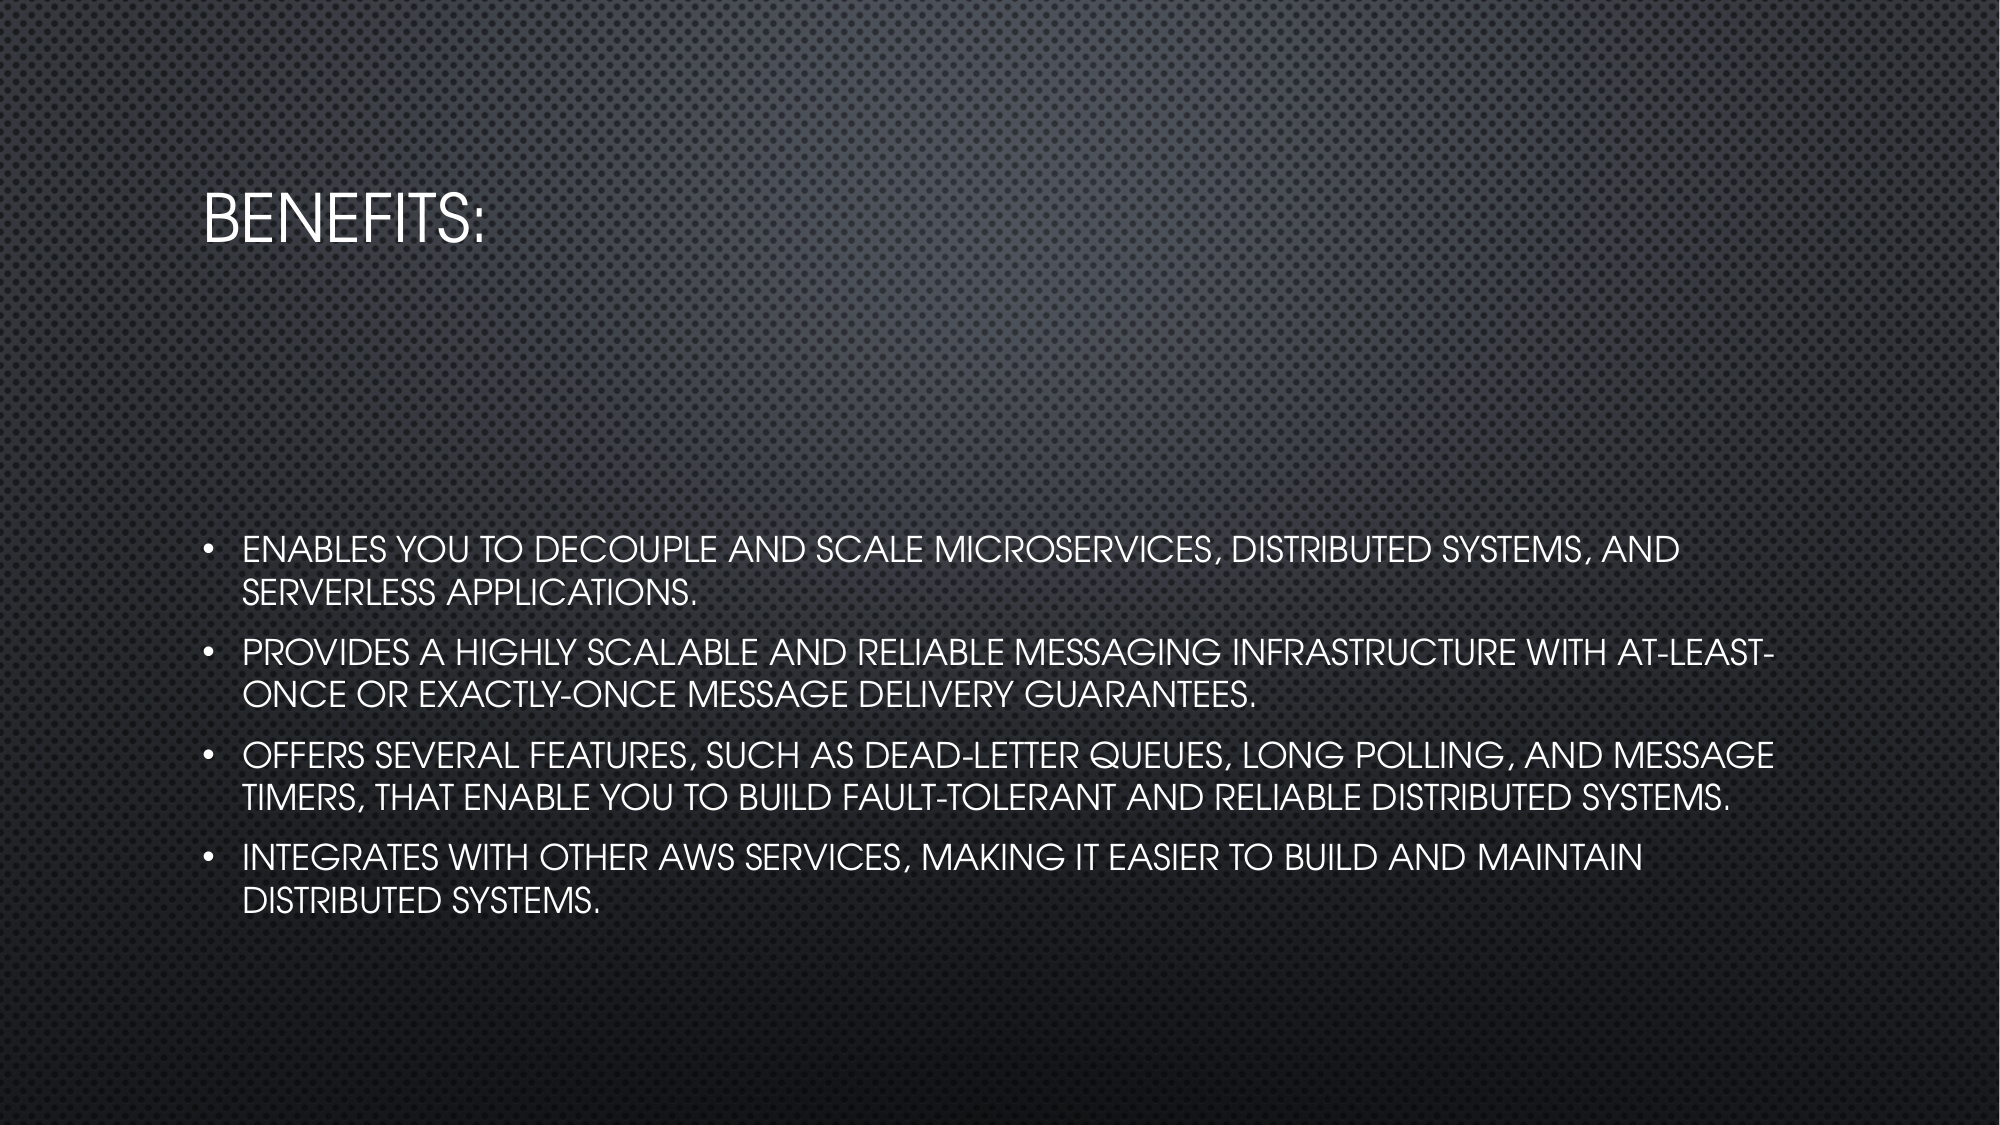

# Benefits:

Enables you to decouple and scale microservices, distributed systems, and serverless applications.
Provides a highly scalable and reliable messaging infrastructure with at-least-once or exactly-once message delivery guarantees.
Offers several features, such as dead-letter queues, long polling, and message timers, that enable you to build fault-tolerant and reliable distributed systems.
Integrates with other AWS services, making it easier to build and maintain distributed systems.